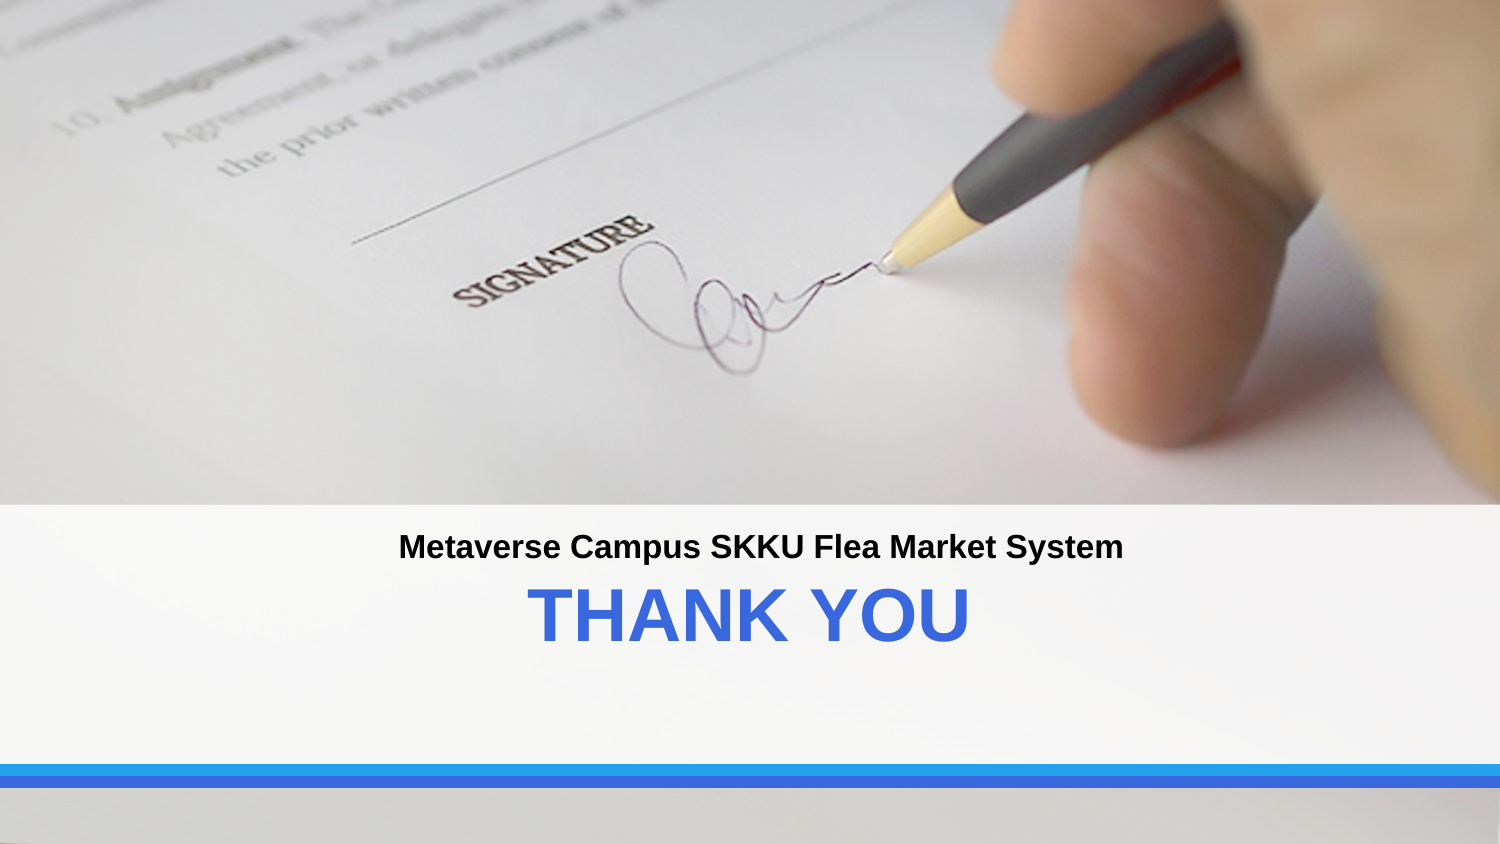

Metaverse Campus SKKU Flea Market System
THANK YOU